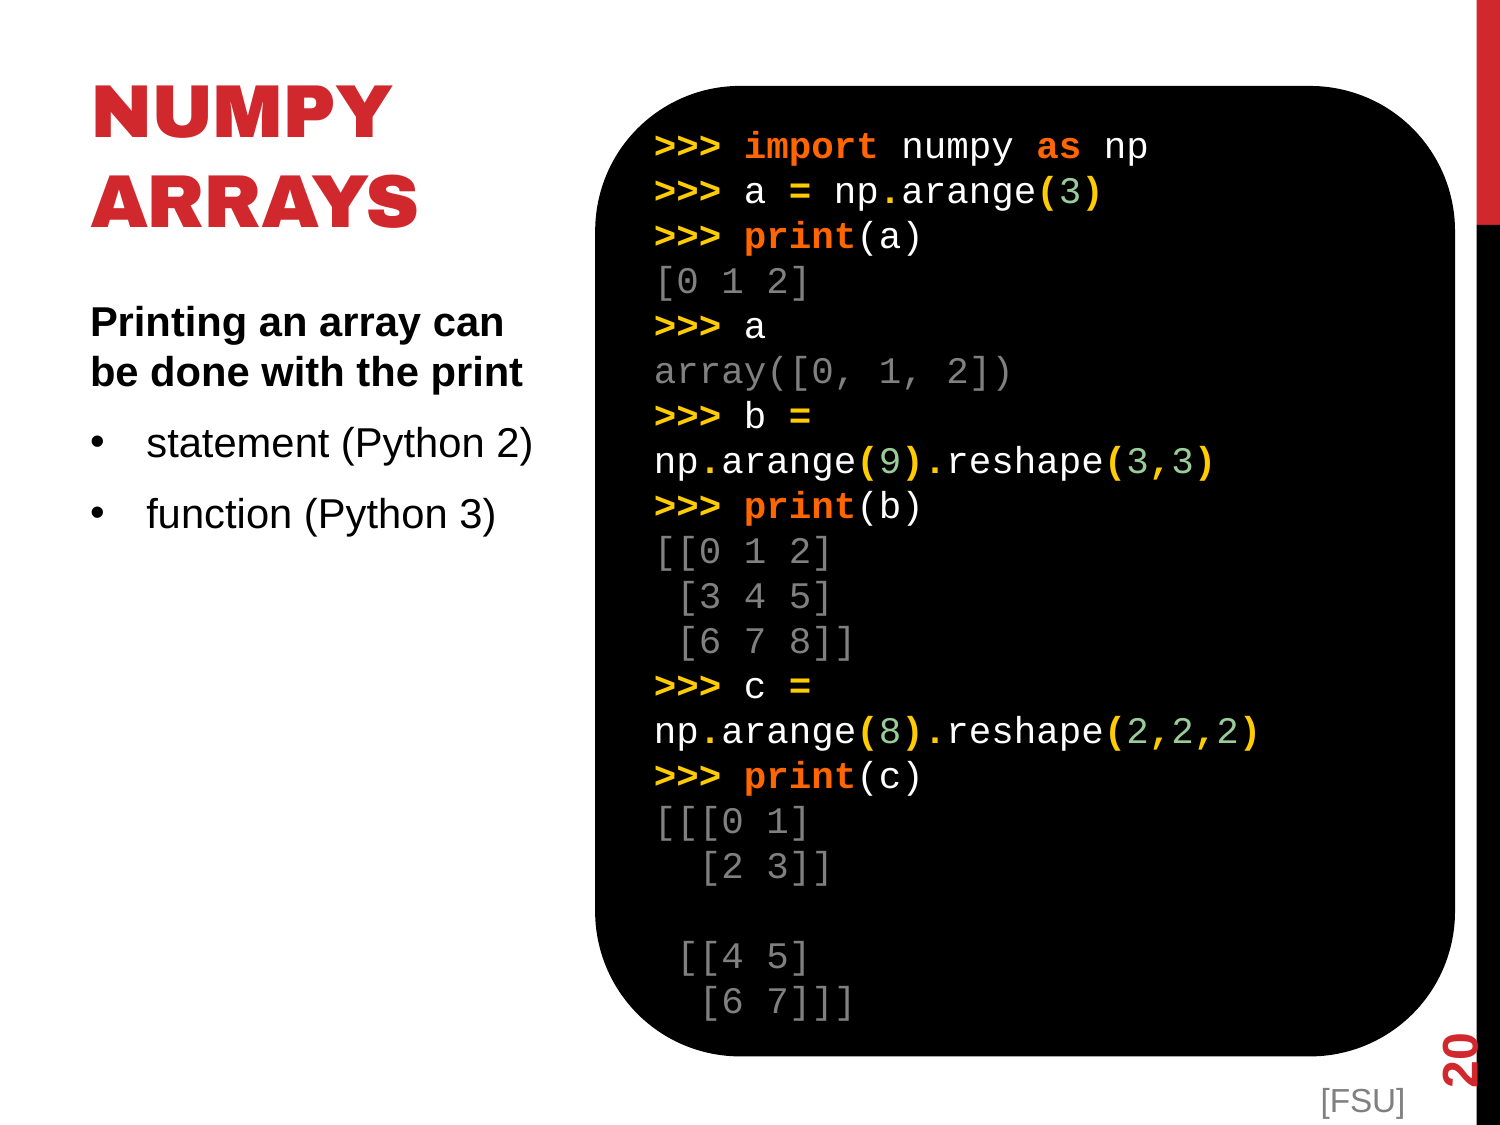

# Numpy arrays
>>> import numpy as np
>>> a = np.arange(3)
>>> print(a)
[0 1 2]
>>> a
array([0, 1, 2])
>>> b = np.arange(9).reshape(3,3)
>>> print(b)
[[0 1 2]  
 [3 4 5]  
 [6 7 8]]
>>> c = np.arange(8).reshape(2,2,2)
>>> print(c)
[[[0 1]
  [2 3]]  
 [[4 5]
  [6 7]]]
Printing an array can be done with the print
statement (Python 2)
function (Python 3)
20
[FSU]